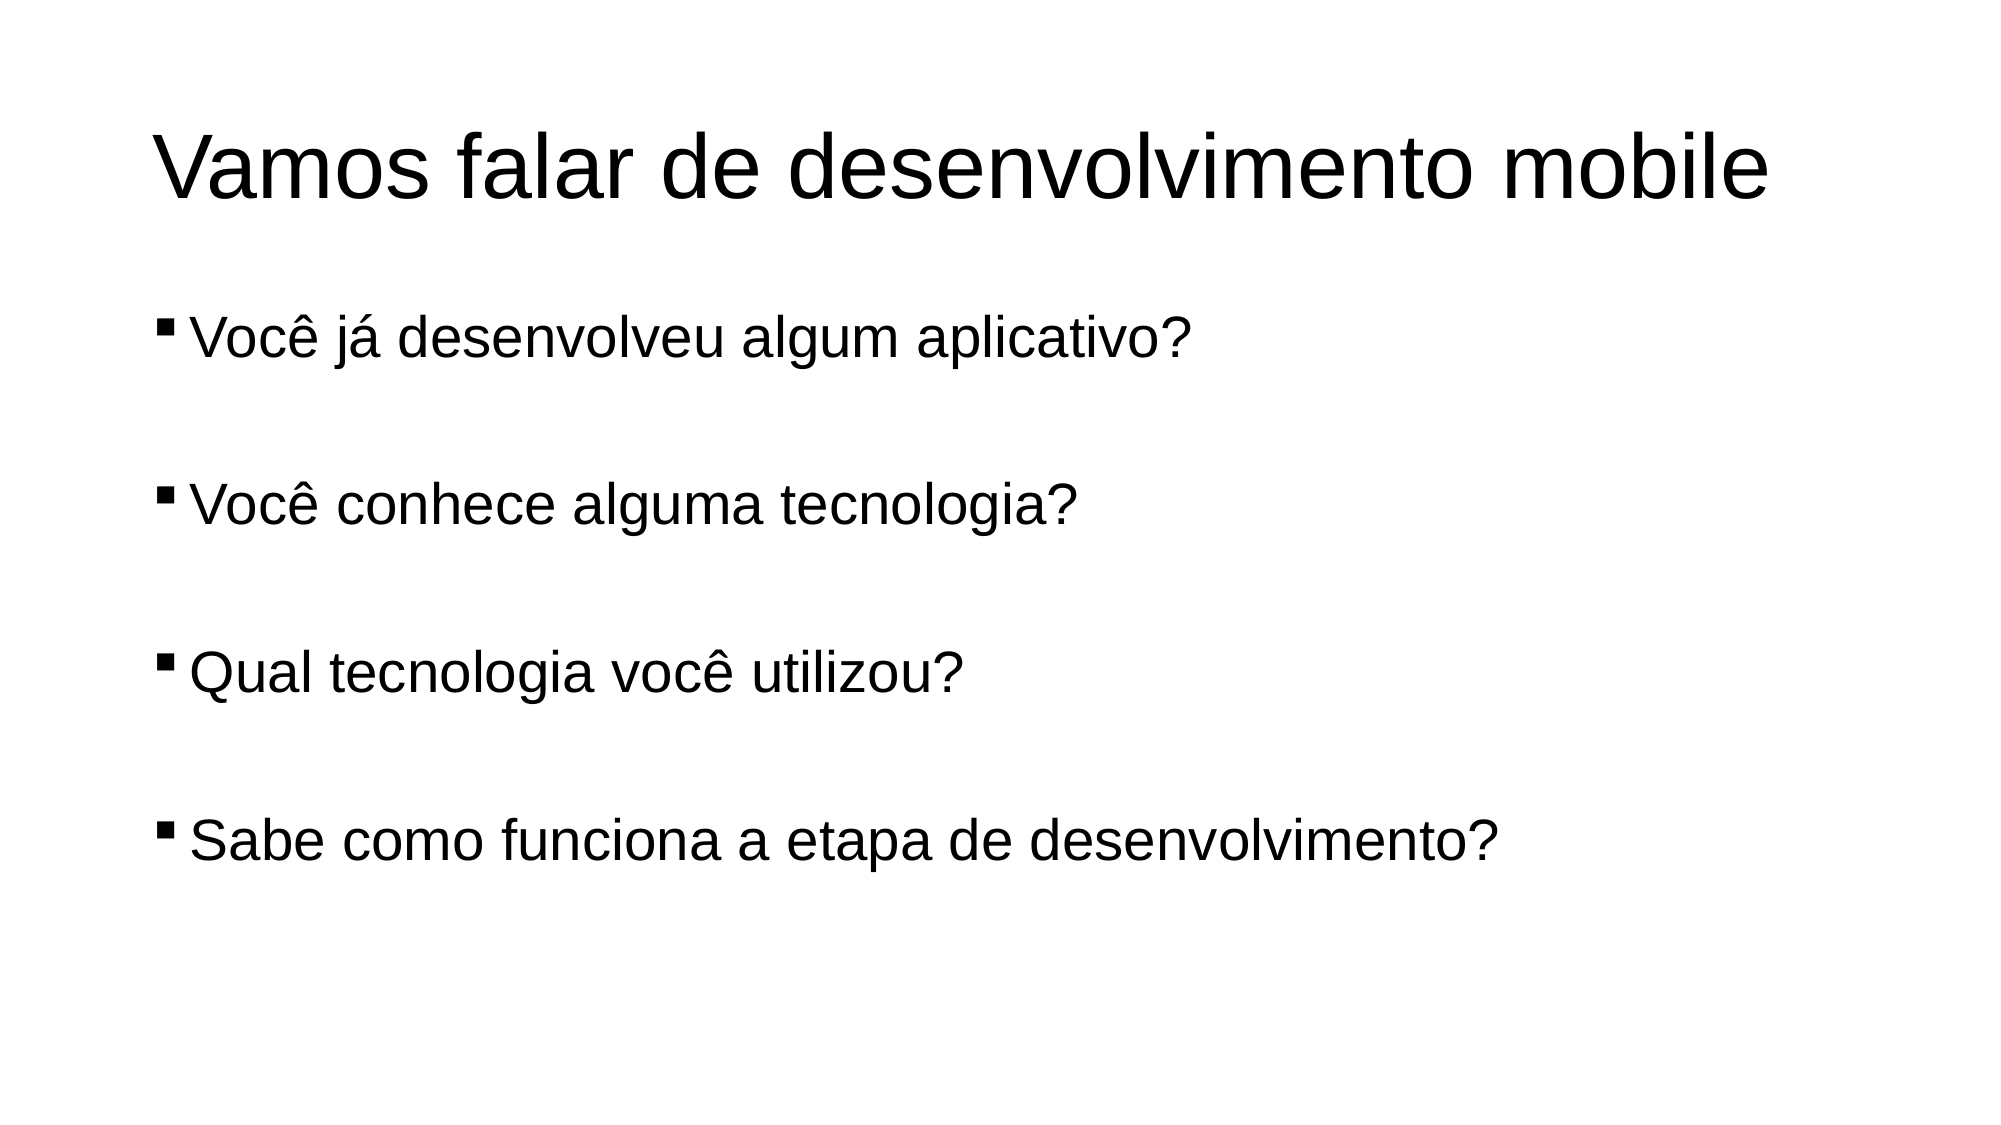

# Vamos falar de desenvolvimento mobile
Você já desenvolveu algum aplicativo?

Você conhece alguma tecnologia?

Qual tecnologia você utilizou?

Sabe como funciona a etapa de desenvolvimento?